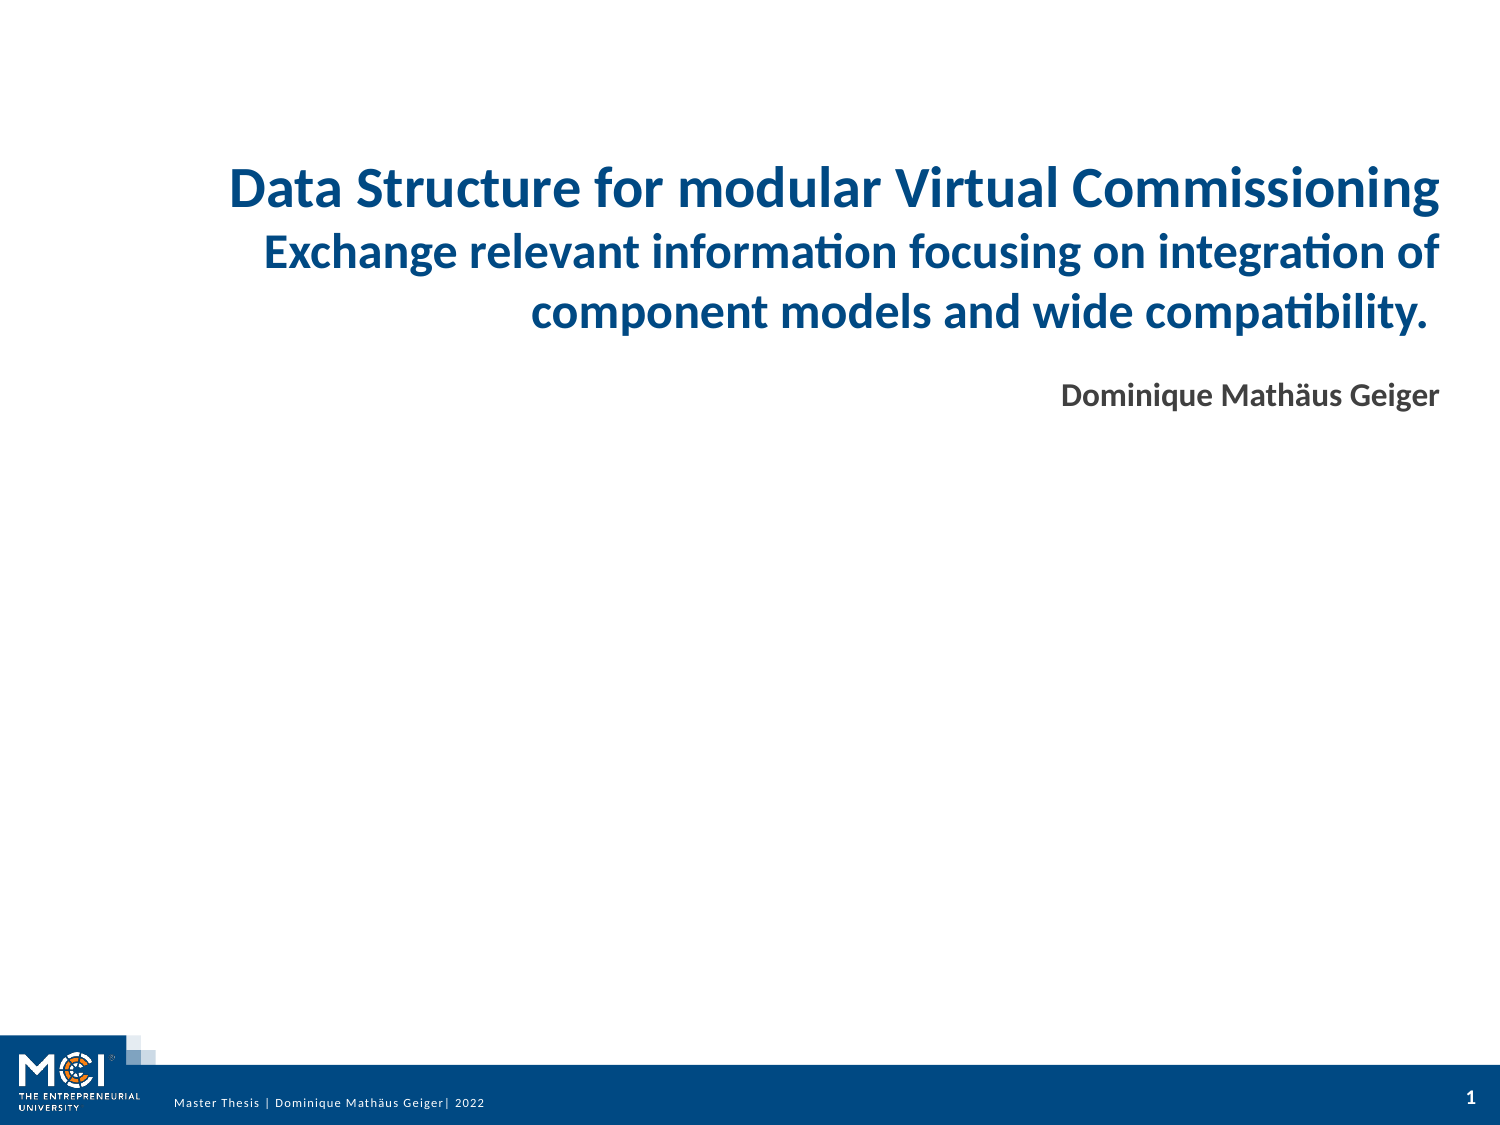

# Data Structure for modular Virtual Commissioning Exchange relevant information focusing on integration of component models and wide compatibility.
Dominique Mathäus Geiger
Modular Virtual Commissioning
A learning factory approach focussing on modularity and integration of component models.